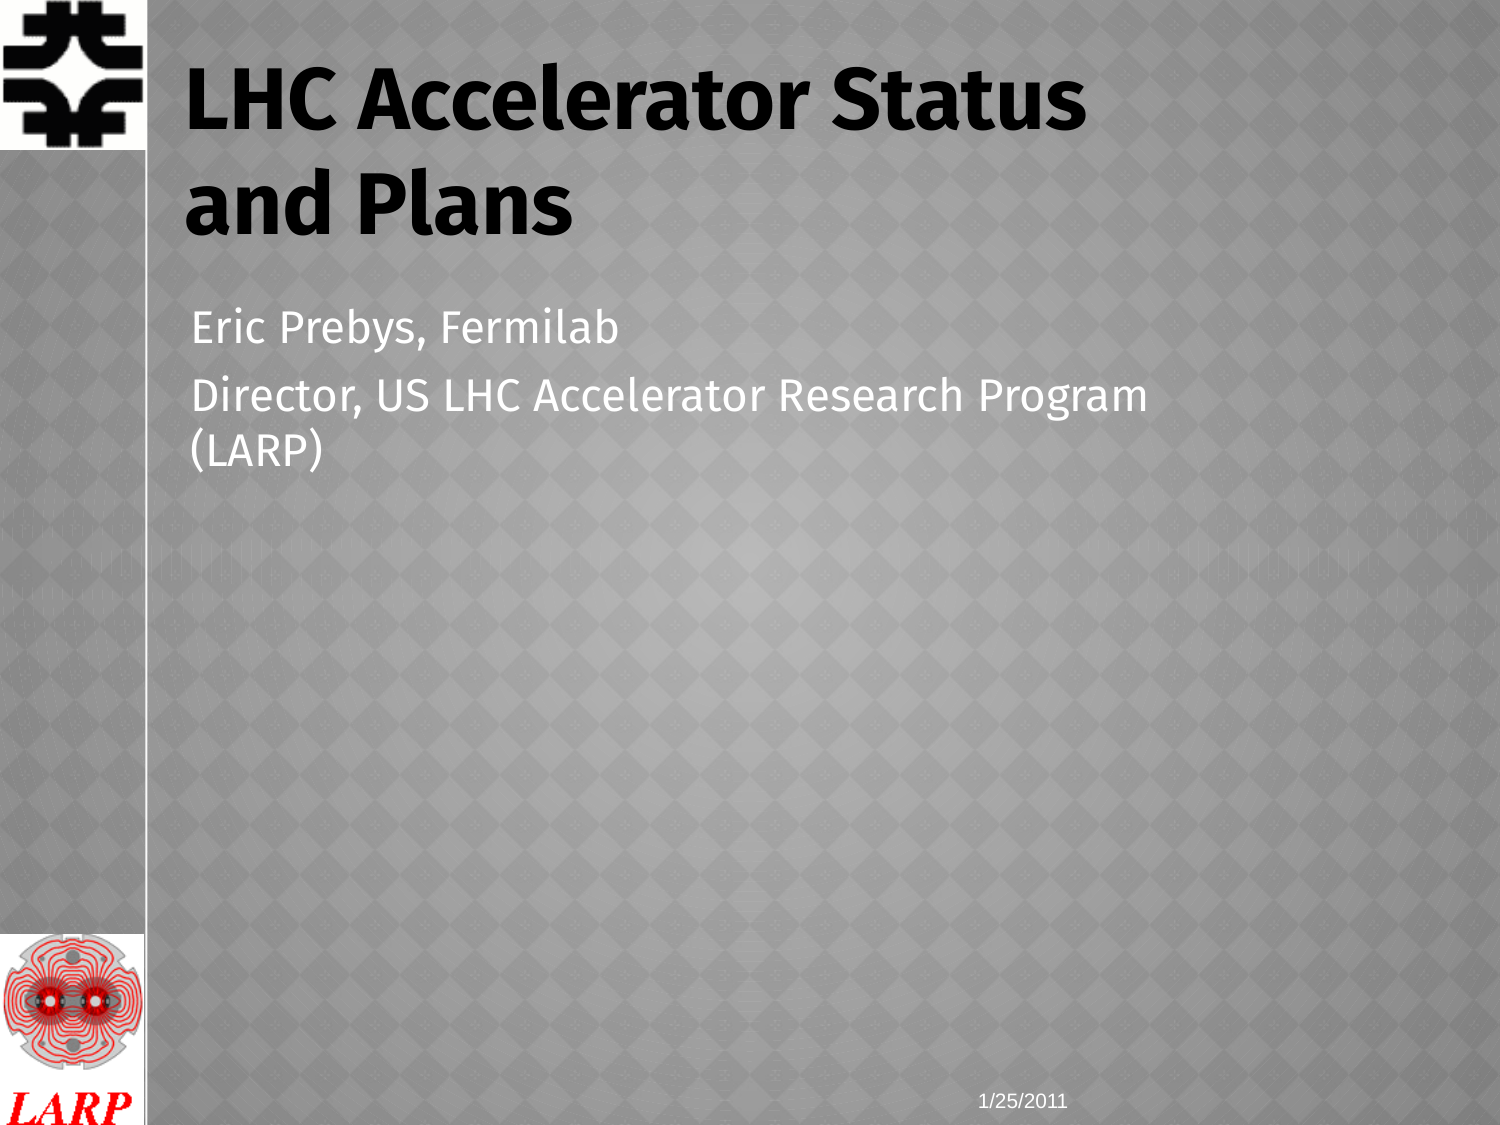

# LHC Accelerator Status and Plans
Eric Prebys, Fermilab
Director, US LHC Accelerator Research Program (LARP)
1/25/2011